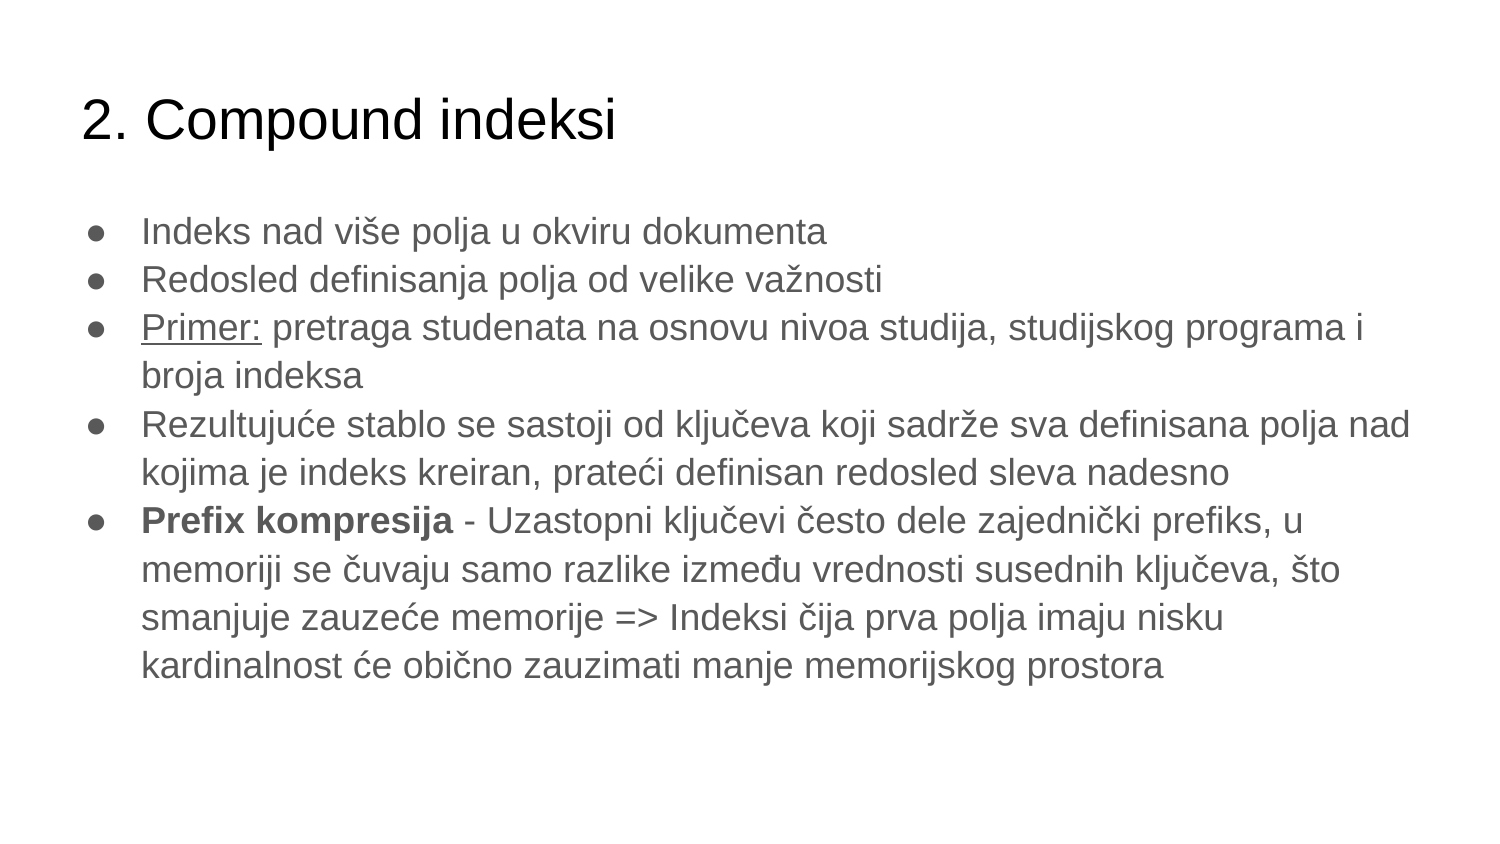

# 2. Compound indeksi

Indeks nad više polja u okviru dokumenta
Redosled definisanja polja od velike važnosti
Primer: pretraga studenata na osnovu nivoa studija, studijskog programa i broja indeksa
Rezultujuće stablo se sastoji od ključeva koji sadrže sva definisana polja nad kojima je indeks kreiran, prateći definisan redosled sleva nadesno
Prefix kompresija - Uzastopni ključevi često dele zajednički prefiks, u memoriji se čuvaju samo razlike između vrednosti susednih ključeva, što smanjuje zauzeće memorije => Indeksi čija prva polja imaju nisku kardinalnost će obično zauzimati manje memorijskog prostora